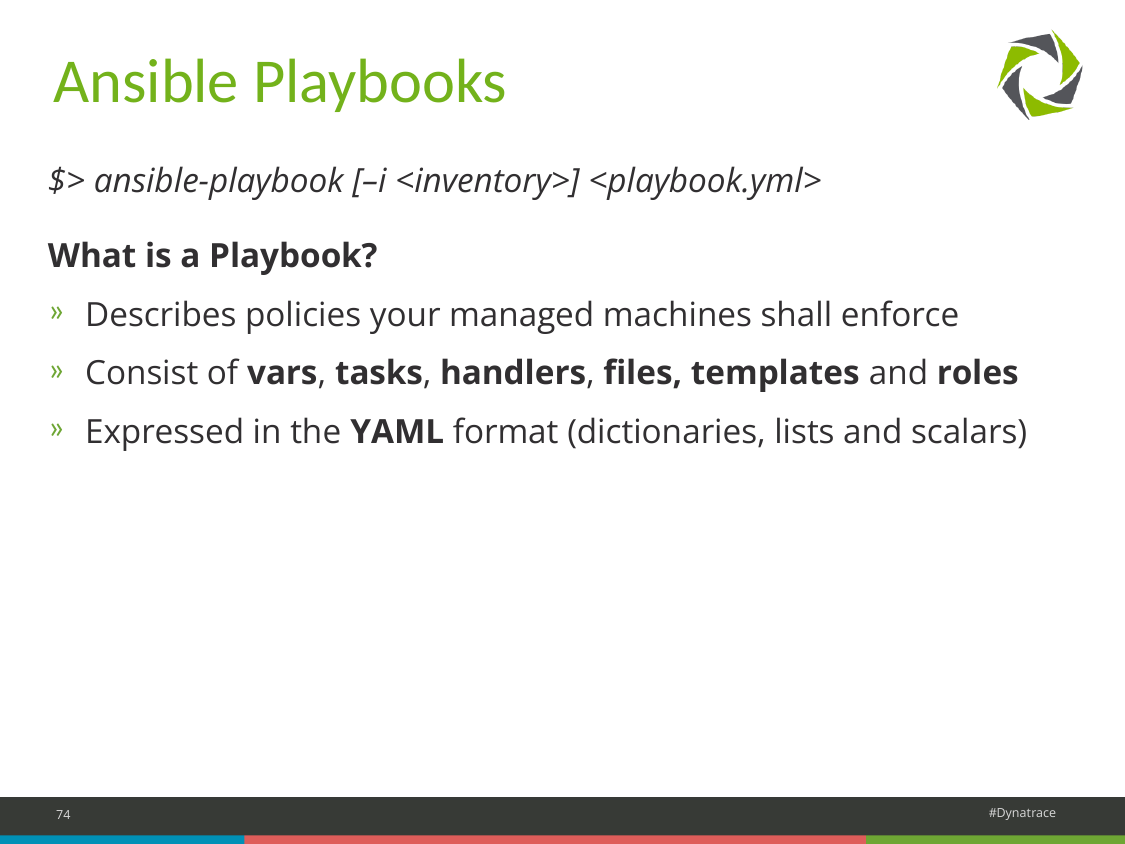

# Ansible Playbooks
$> ansible-playbook [–i <inventory>] <playbook.yml>
What is a Playbook?
Describes policies your managed machines shall enforce
Consist of vars, tasks, handlers, files, templates and roles
Expressed in the YAML format (dictionaries, lists and scalars)